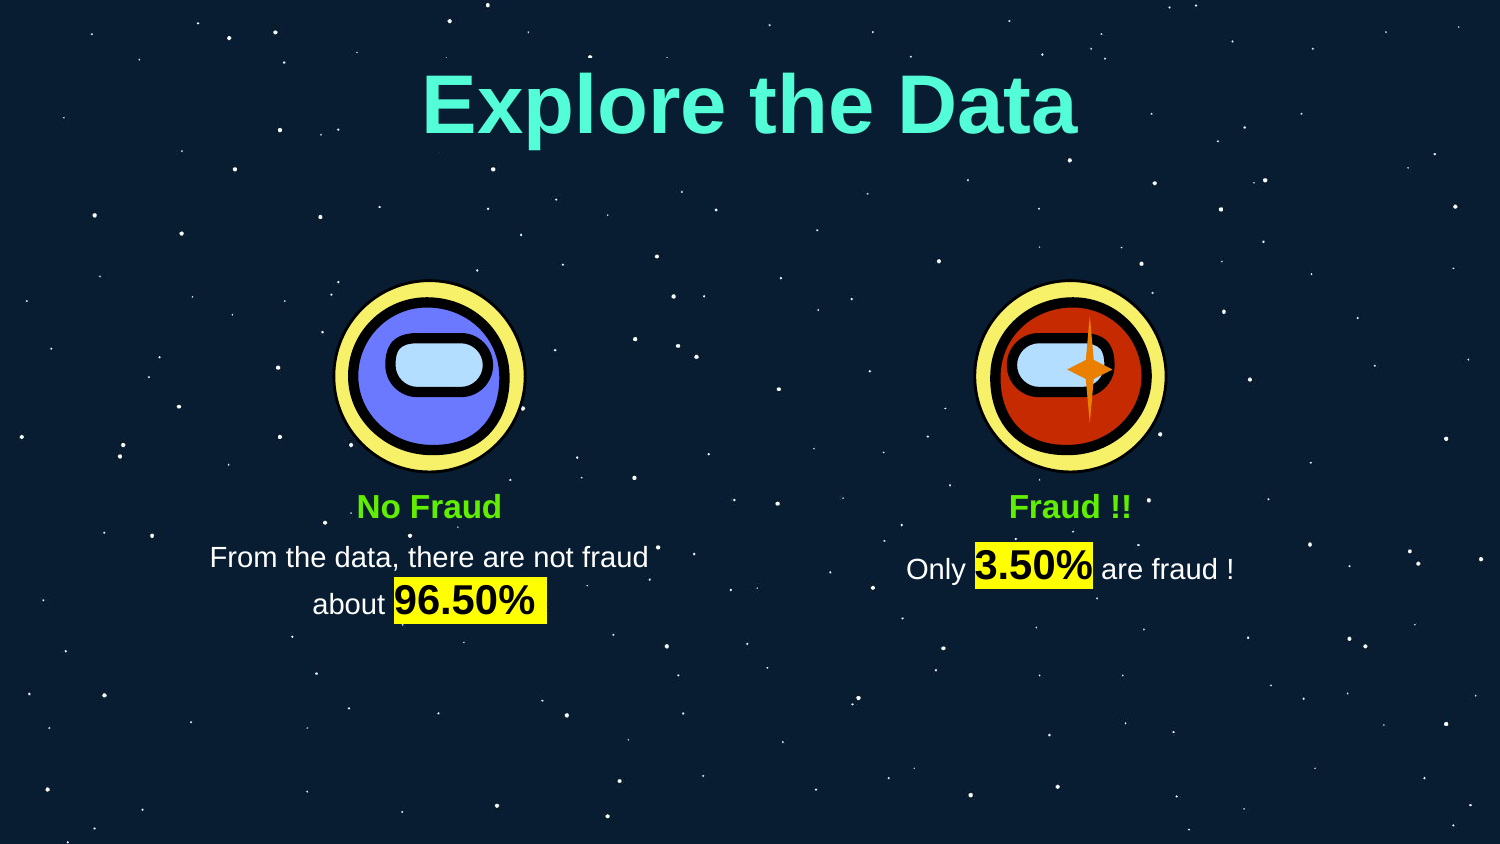

# Explore the Data

No Fraud
Fraud !!
From the data, there are not fraud about 96.50%
Only 3.50% are fraud !